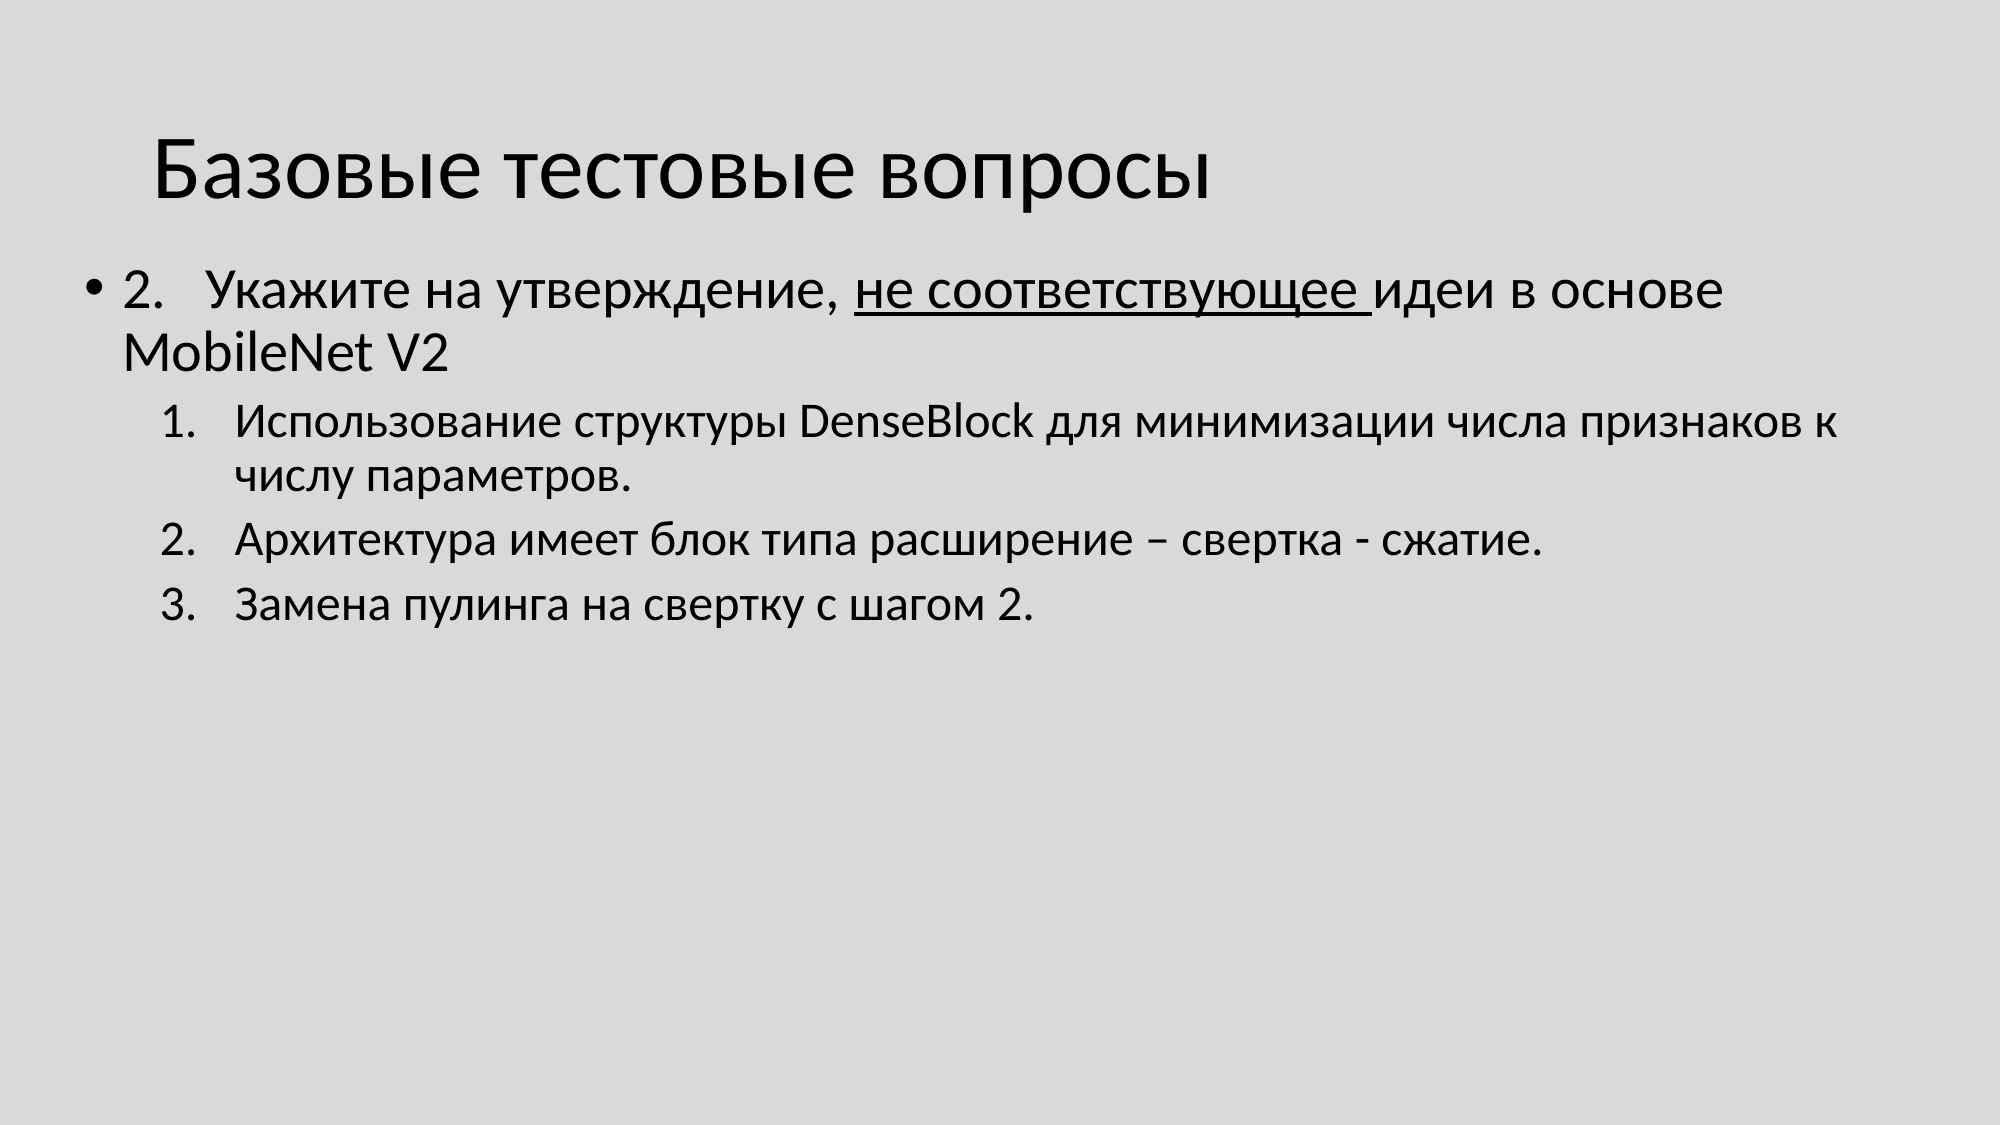

# Базовые тестовые вопросы
2.   Укажите на утверждение, не соответствующее идеи в основе MobileNet V2
Использование структуры DenseBlock для минимизации числа признаков к числу параметров.
Архитектура имеет блок типа расширение – свертка - сжатие.
Замена пулинга на свертку с шагом 2.